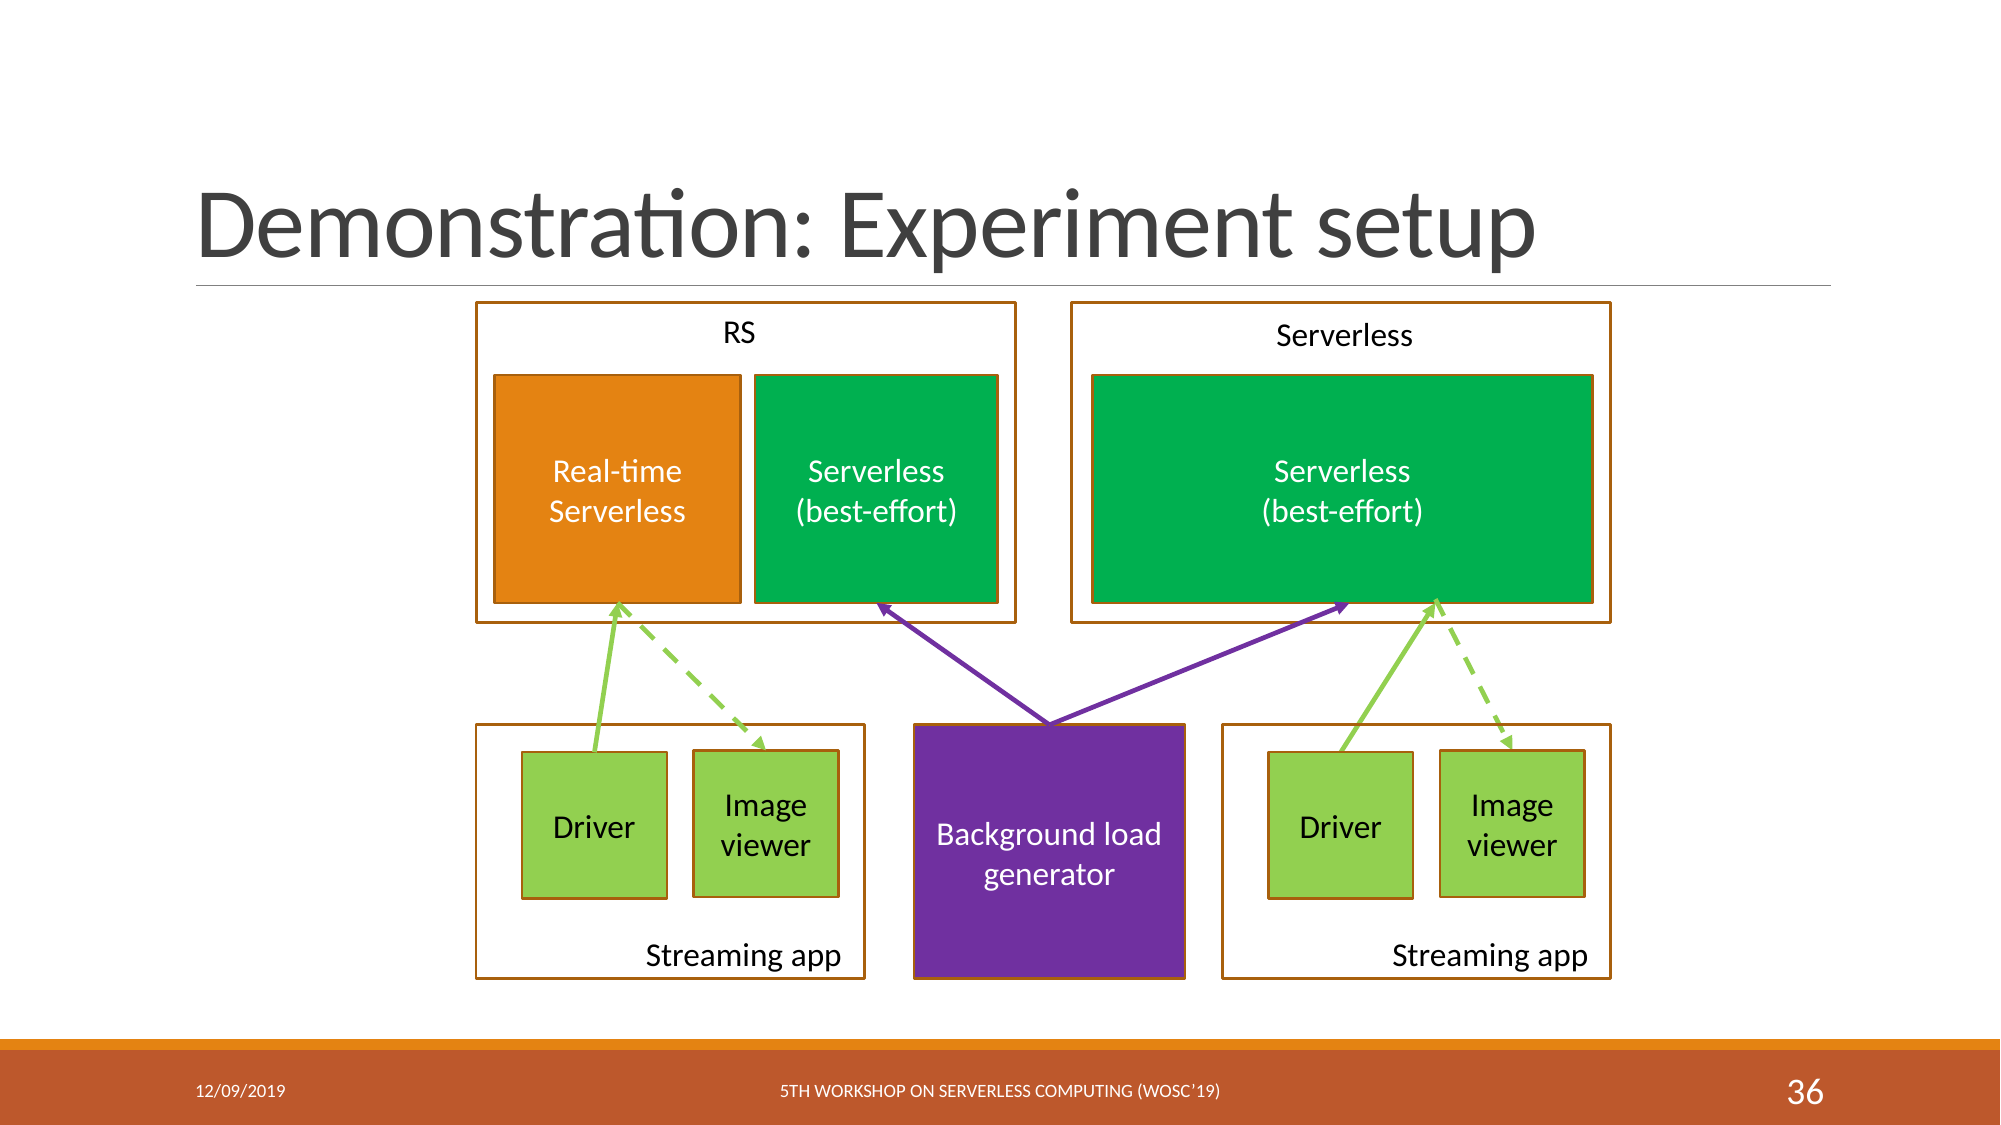

# Demonstration: Experiment setup

RS

Serverless
Real-time Serverless
Serverless
(best-effort)
Serverless
(best-effort)

Background load generator

Image viewer
Image viewer
Driver
Driver
Streaming app
Streaming app
12/09/2019
5th Workshop on Serverless Computing (WoSc’19)
36